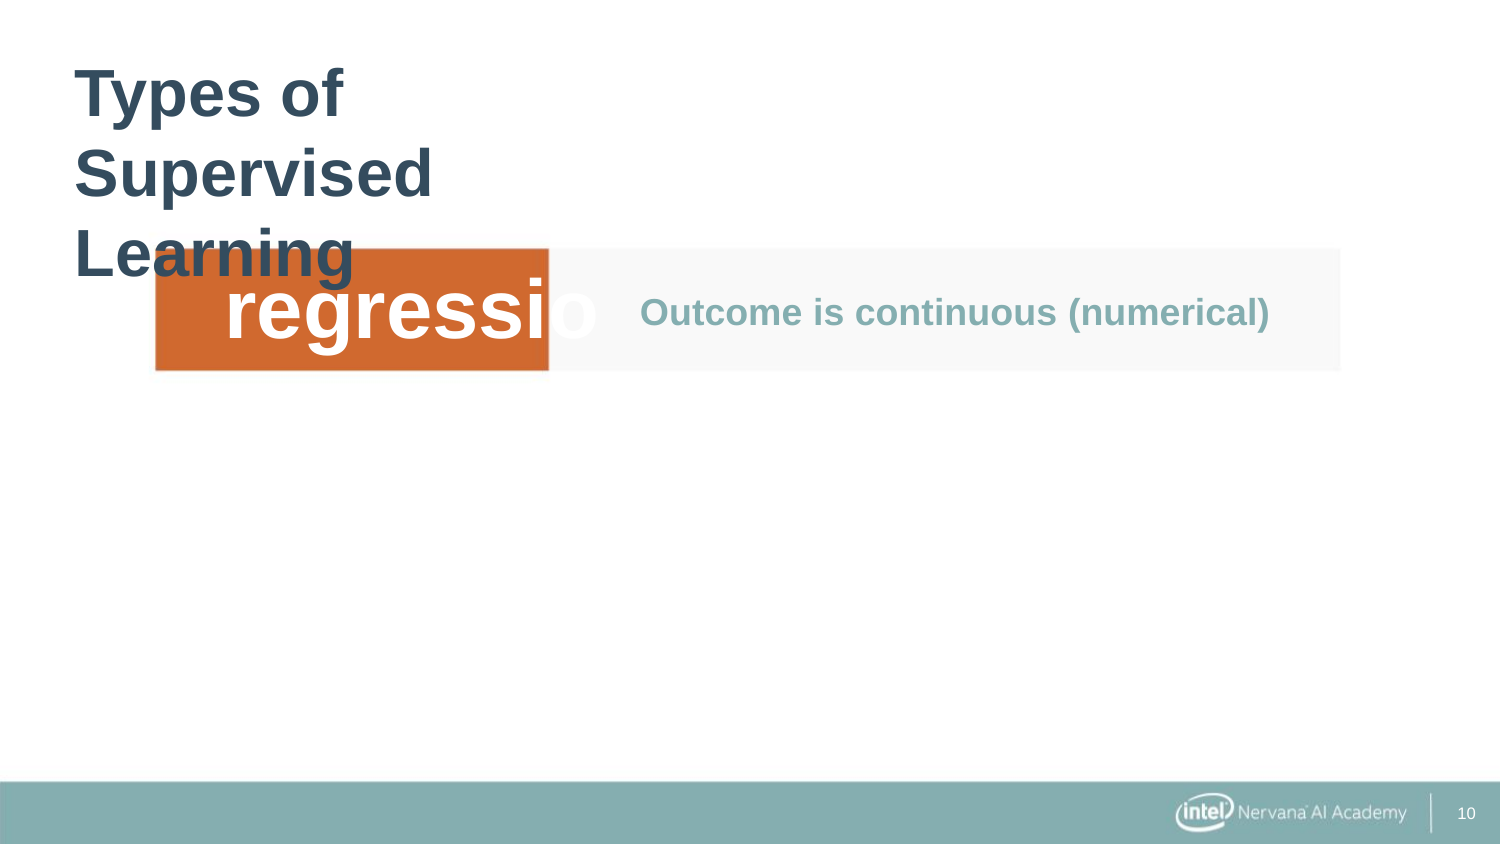

Types of Supervised Learning
regression
Outcome is continuous (numerical)
10